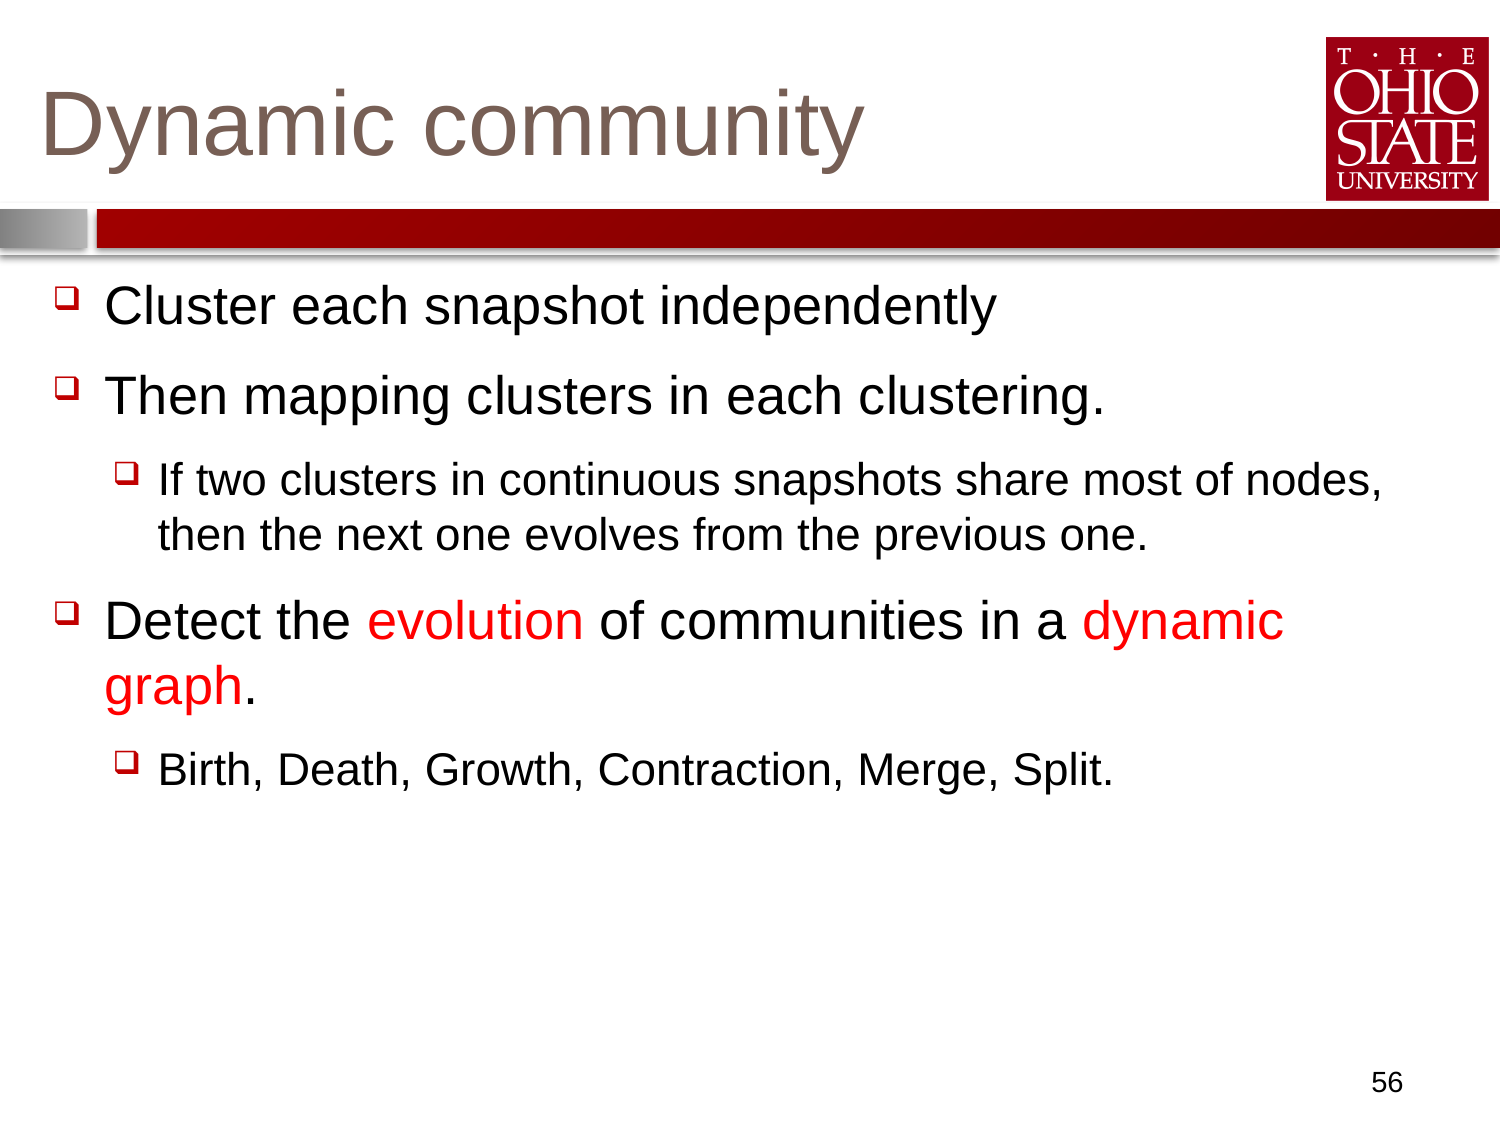

# Dynamic community
Cluster each snapshot independently
Then mapping clusters in each clustering.
If two clusters in continuous snapshots share most of nodes, then the next one evolves from the previous one.
Detect the evolution of communities in a dynamic graph.
Birth, Death, Growth, Contraction, Merge, Split.